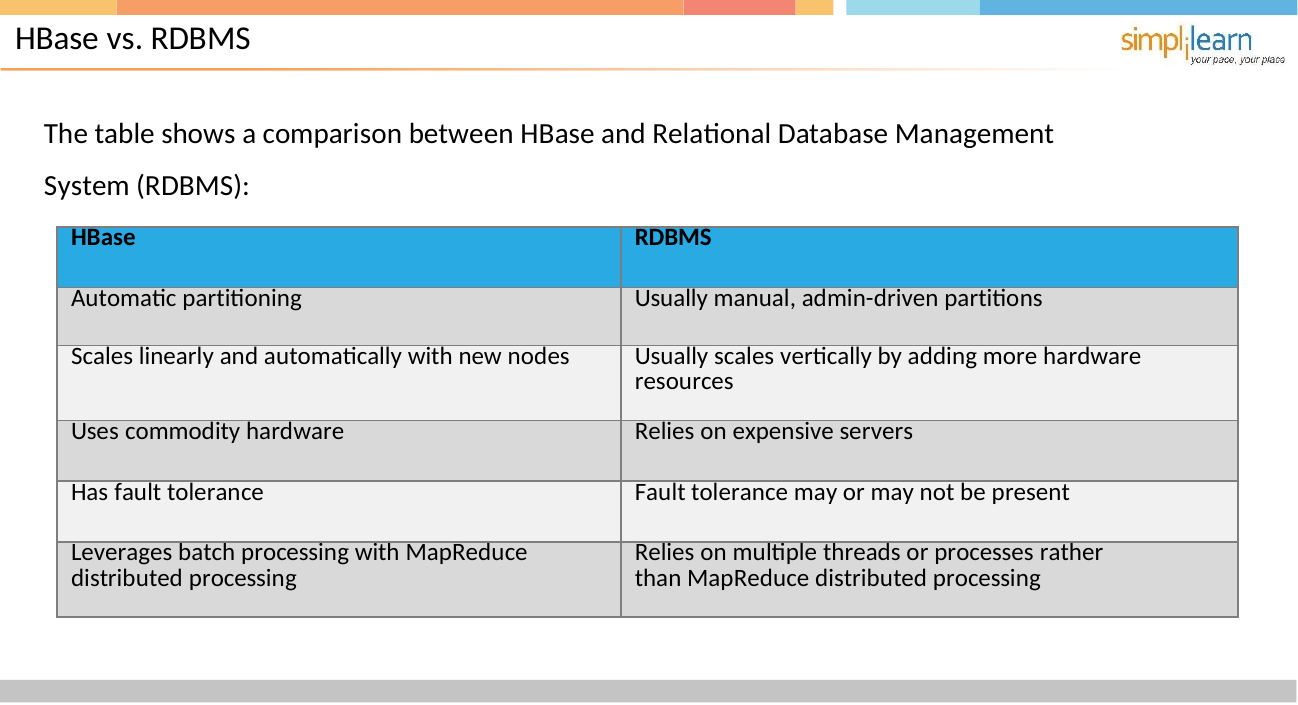

# HBase vs. RDBMS

The table shows a comparison between HBase and Relational Database Management System (RDBMS):
| HBase | RDBMS |
| --- | --- |
| Automatic partitioning | Usually manual, admin-driven partitions |
| Scales linearly and automatically with new nodes | Usually scales vertically by adding more hardware resources |
| Uses commodity hardware | Relies on expensive servers |
| Has fault tolerance | Fault tolerance may or may not be present |
| Leverages batch processing with MapReduce distributed processing | Relies on multiple threads or processes rather than MapReduce distributed processing |